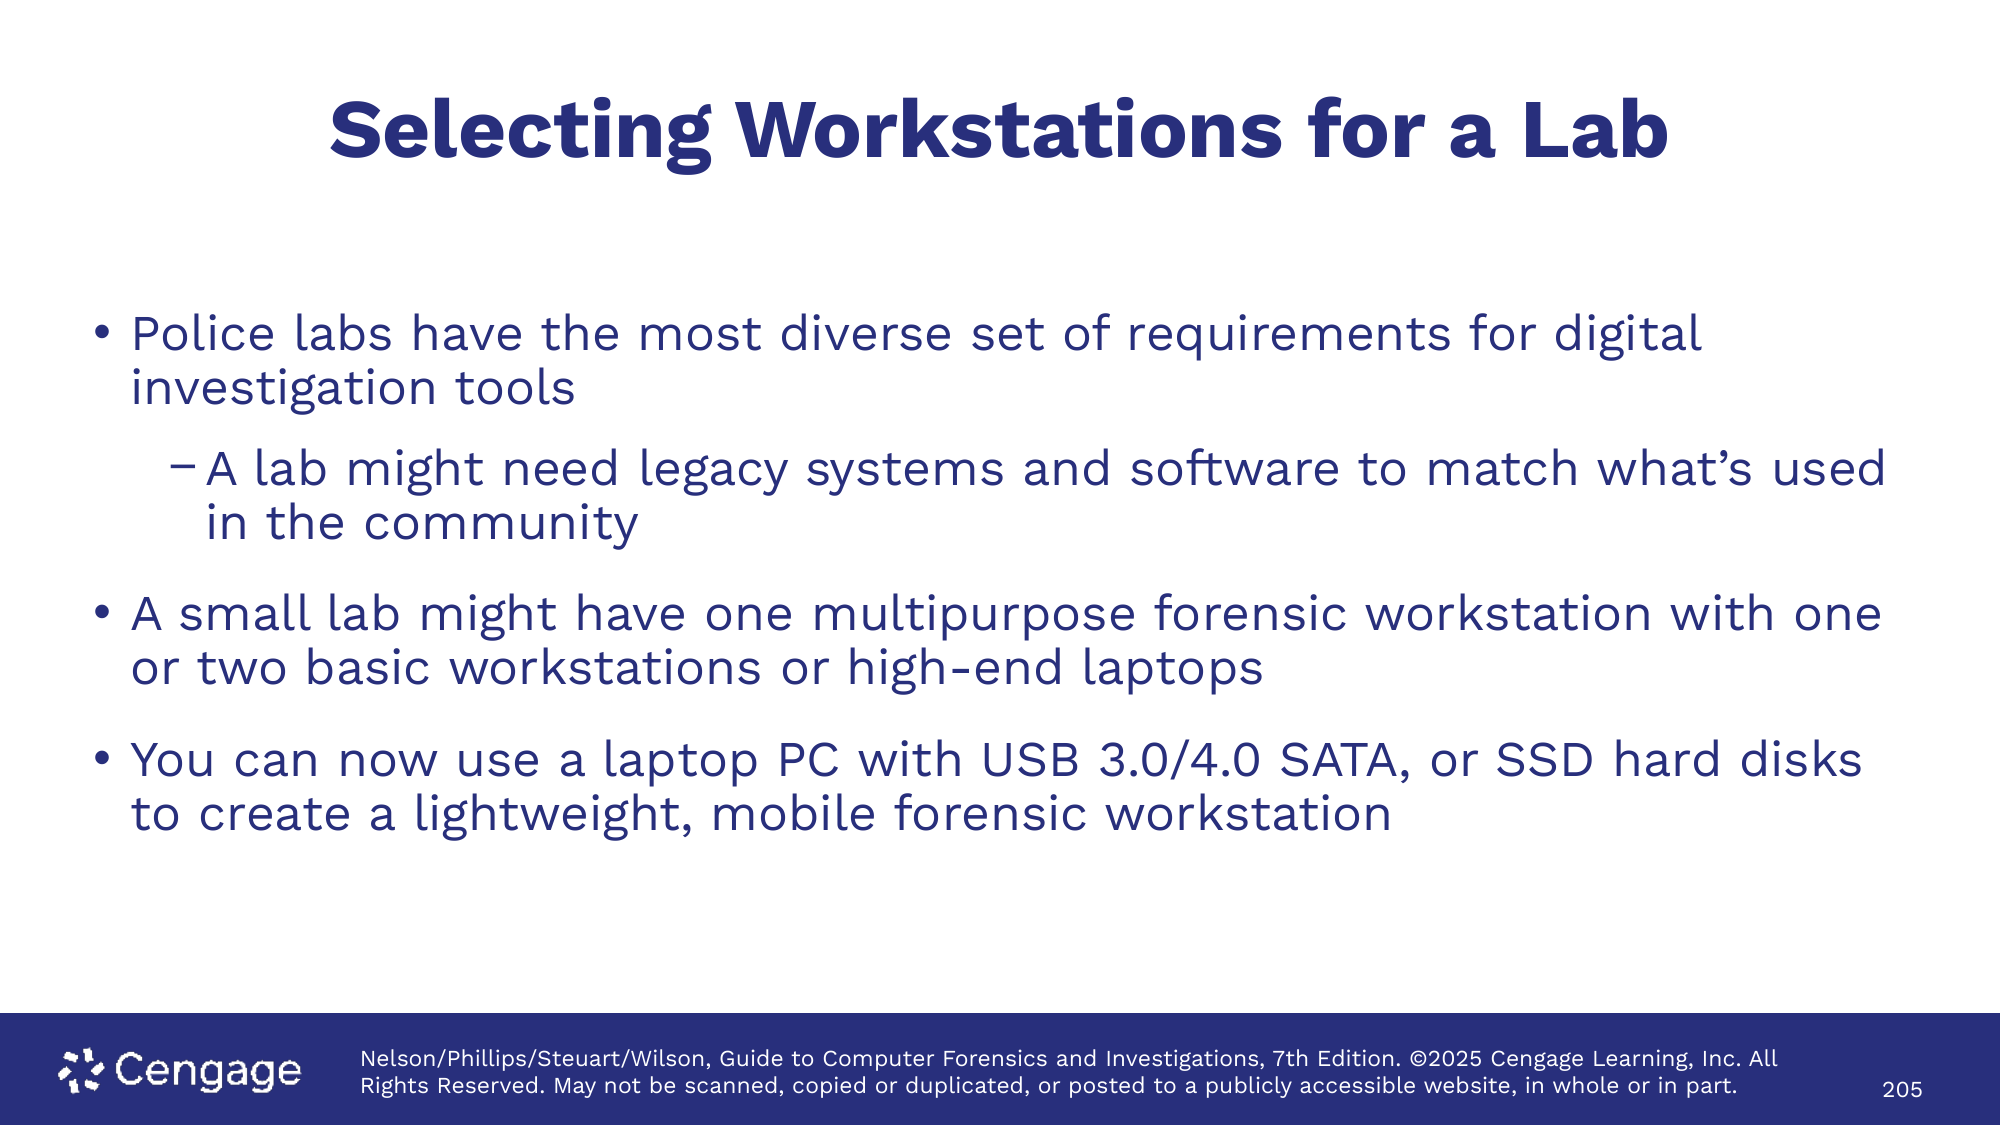

# Selecting Workstations for a Lab
Police labs have the most diverse set of requirements for digital investigation tools
A lab might need legacy systems and software to match what’s used in the community
A small lab might have one multipurpose forensic workstation with one or two basic workstations or high-end laptops
You can now use a laptop PC with USB 3.0/4.0 SATA, or SSD hard disks to create a lightweight, mobile forensic workstation